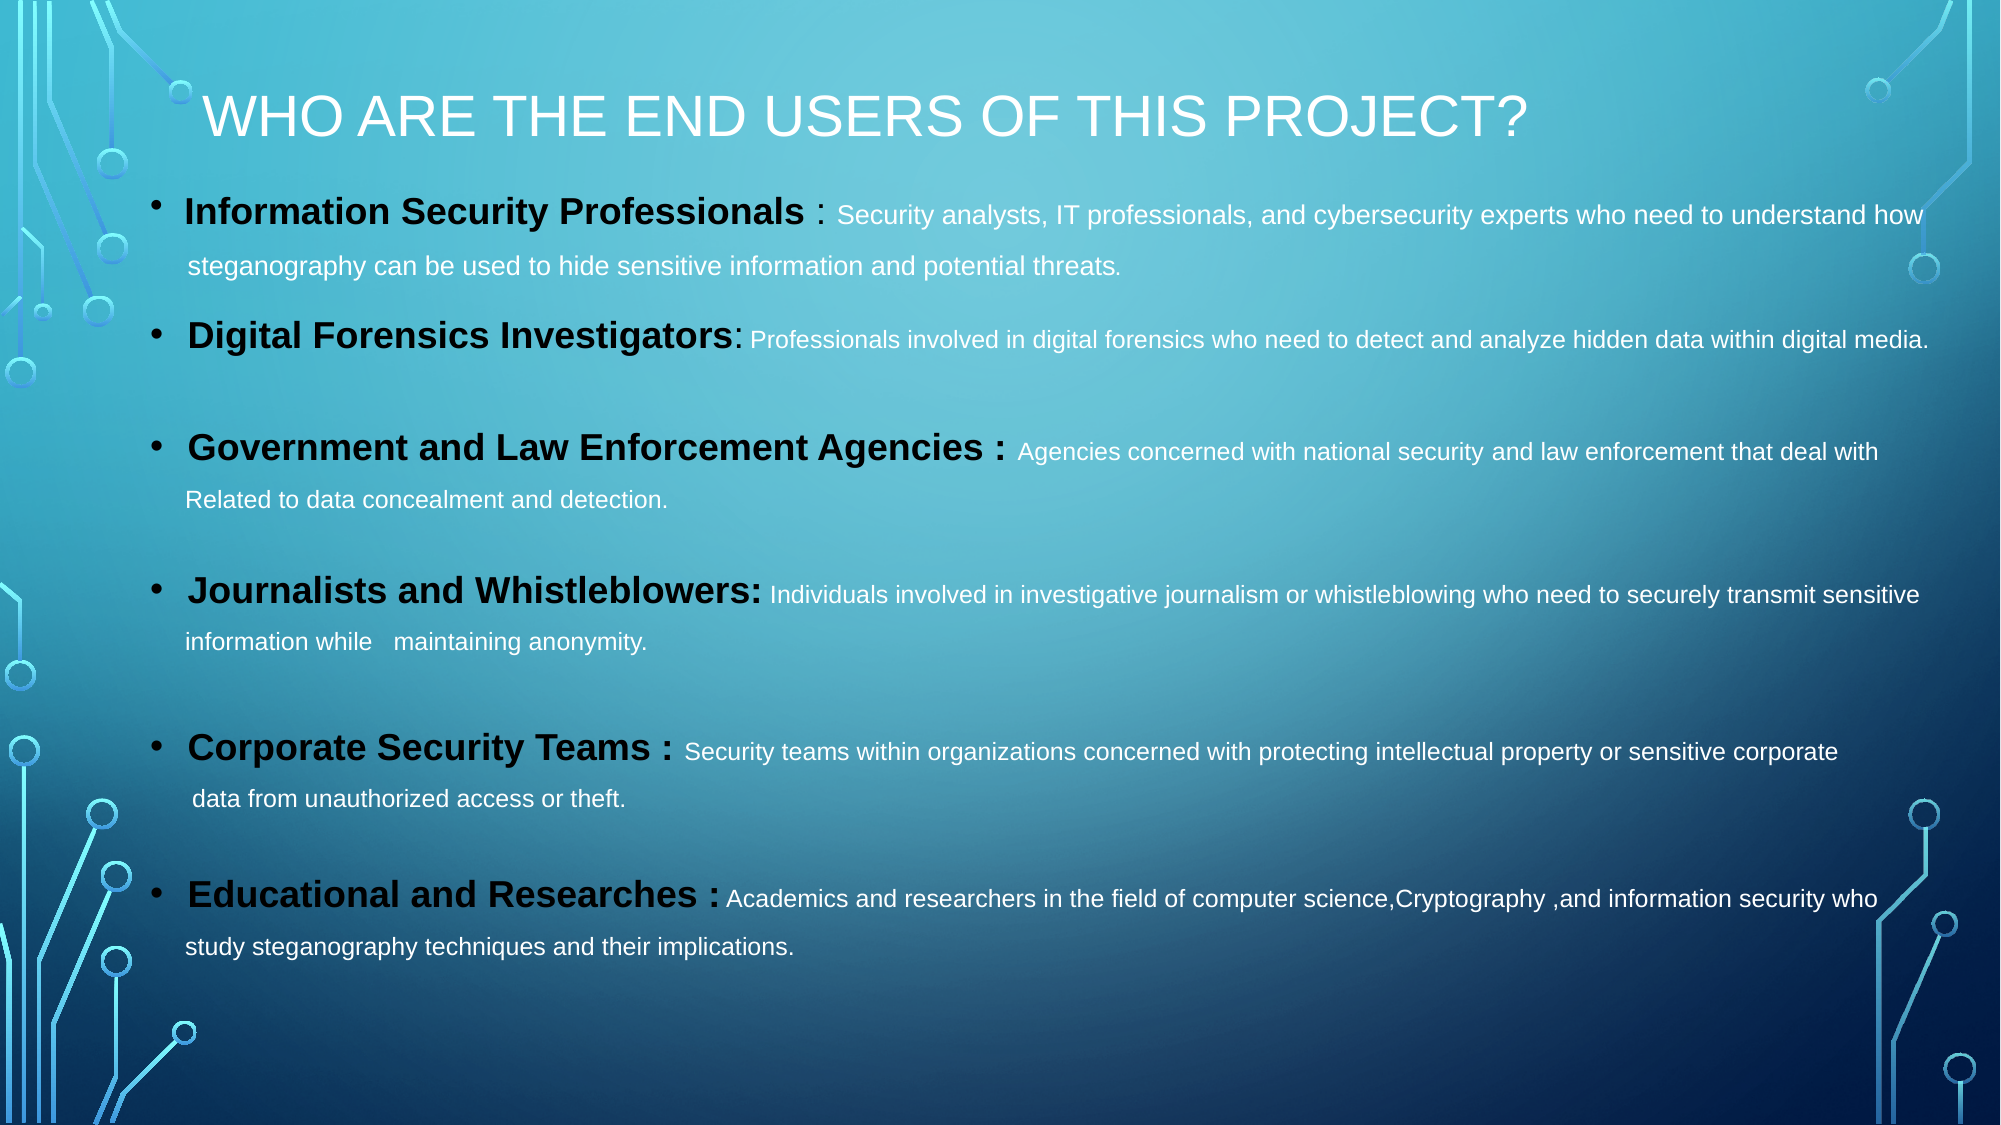

# WHO ARE THE END USERS of this project?
  Information Security Professionals : Security analysts, IT professionals, and cybersecurity experts who need to understand how
     steganography can be used to hide sensitive information and potential threats.

Digital Forensics Investigators: Professionals involved in digital forensics who need to detect and analyze hidden data within digital media.

Government and Law Enforcement Agencies : Agencies concerned with national security and law enforcement that deal with
     Related to data concealment and detection.

Journalists and Whistleblowers: Individuals involved in investigative journalism or whistleblowing who need to securely transmit sensitive
     information while   maintaining anonymity.

Corporate Security Teams : Security teams within organizations concerned with protecting intellectual property or sensitive corporate
      data from unauthorized access or theft.

Educational and Researches : Academics and researchers in the field of computer science,Cryptography ,and information security who
     study steganography techniques and their implications.